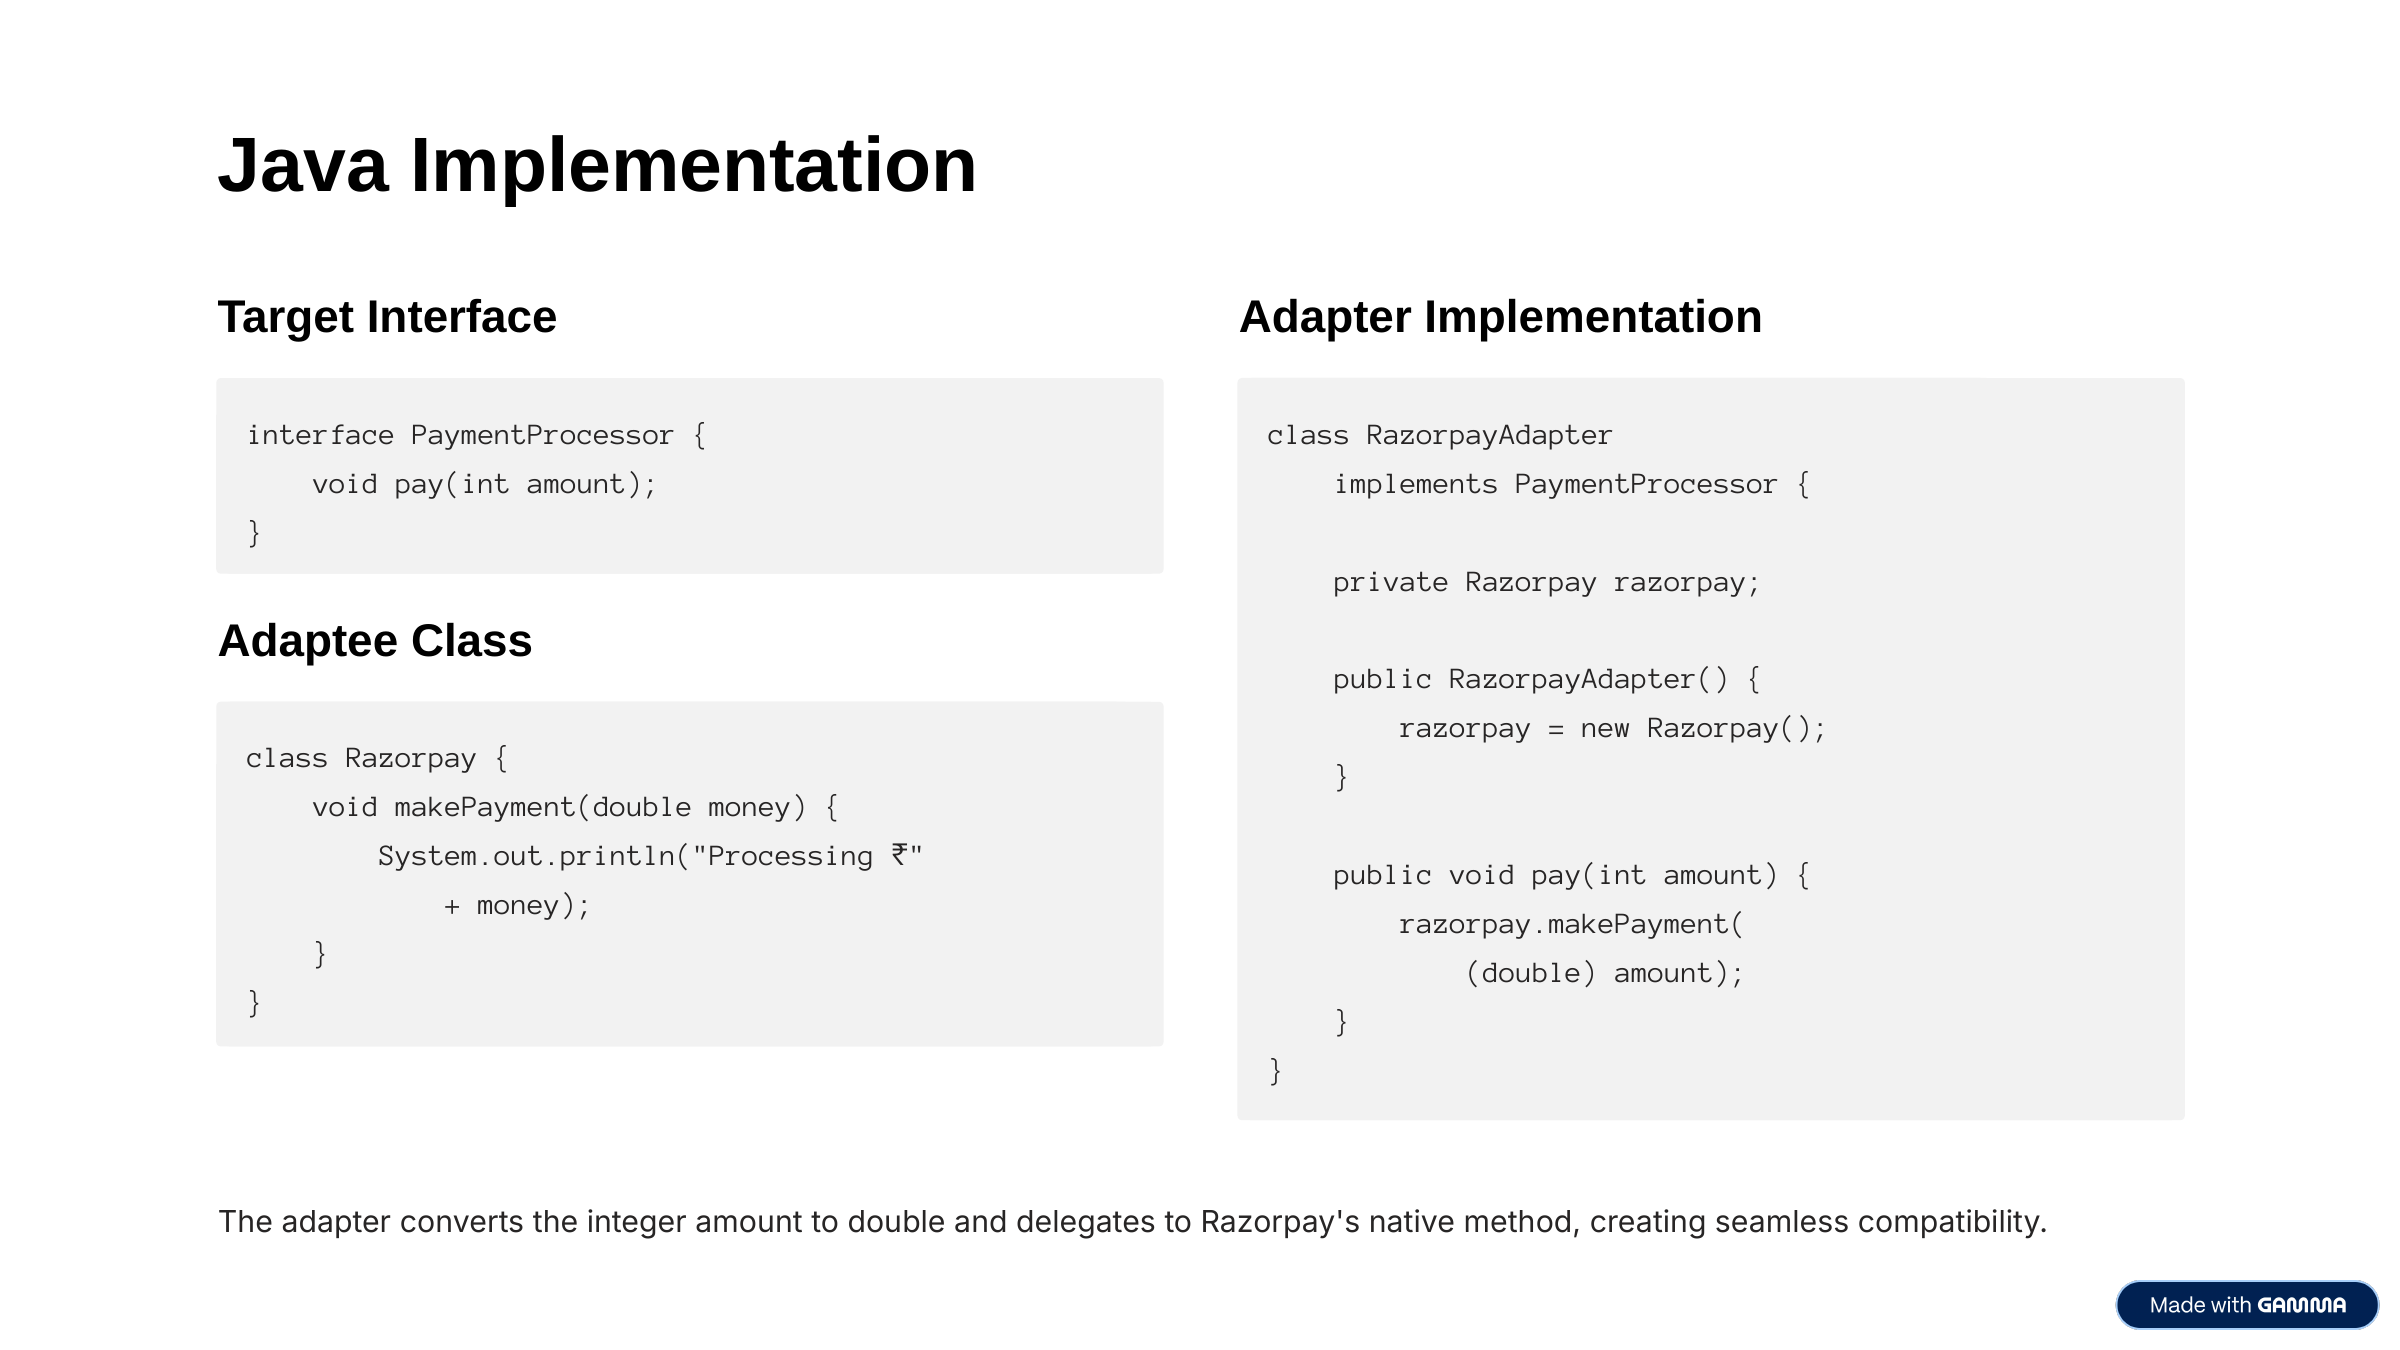

Java Implementation
Target Interface
Adapter Implementation

interface PaymentProcessor {
    void pay(int amount);
}
class RazorpayAdapter
    implements PaymentProcessor {

    private Razorpay razorpay;

    public RazorpayAdapter() {
        razorpay = new Razorpay();
    }

    public void pay(int amount) {
        razorpay.makePayment(
            (double) amount);
    }
}
Adaptee Class

class Razorpay {
    void makePayment(double money) {
        System.out.println("Processing ₹"
            + money);
    }
}
The adapter converts the integer amount to double and delegates to Razorpay's native method, creating seamless compatibility.